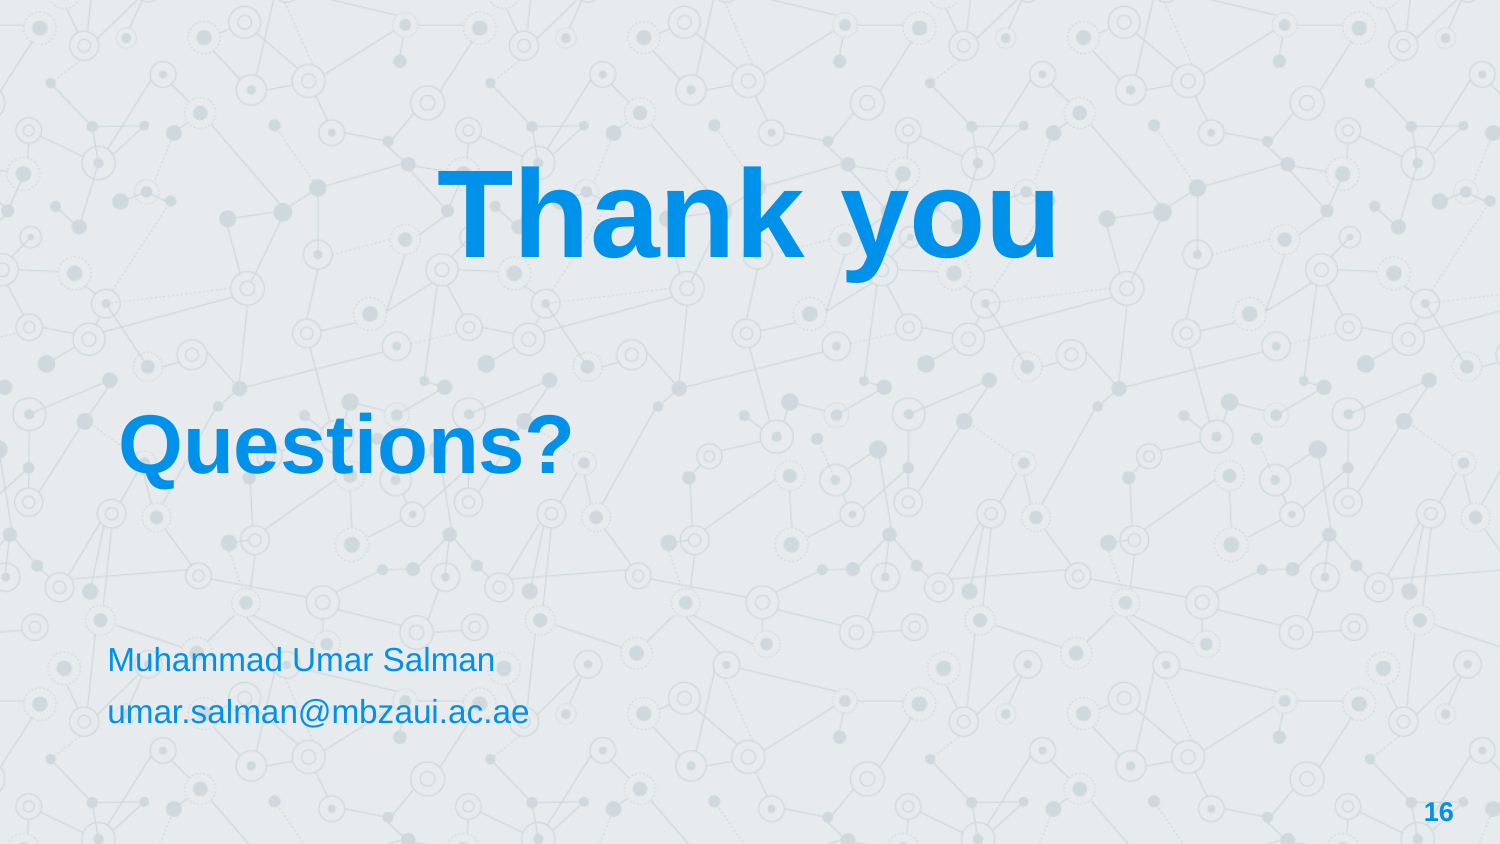

Thank you
Questions?
Muhammad Umar Salman
umar.salman@mbzaui.ac.ae
16